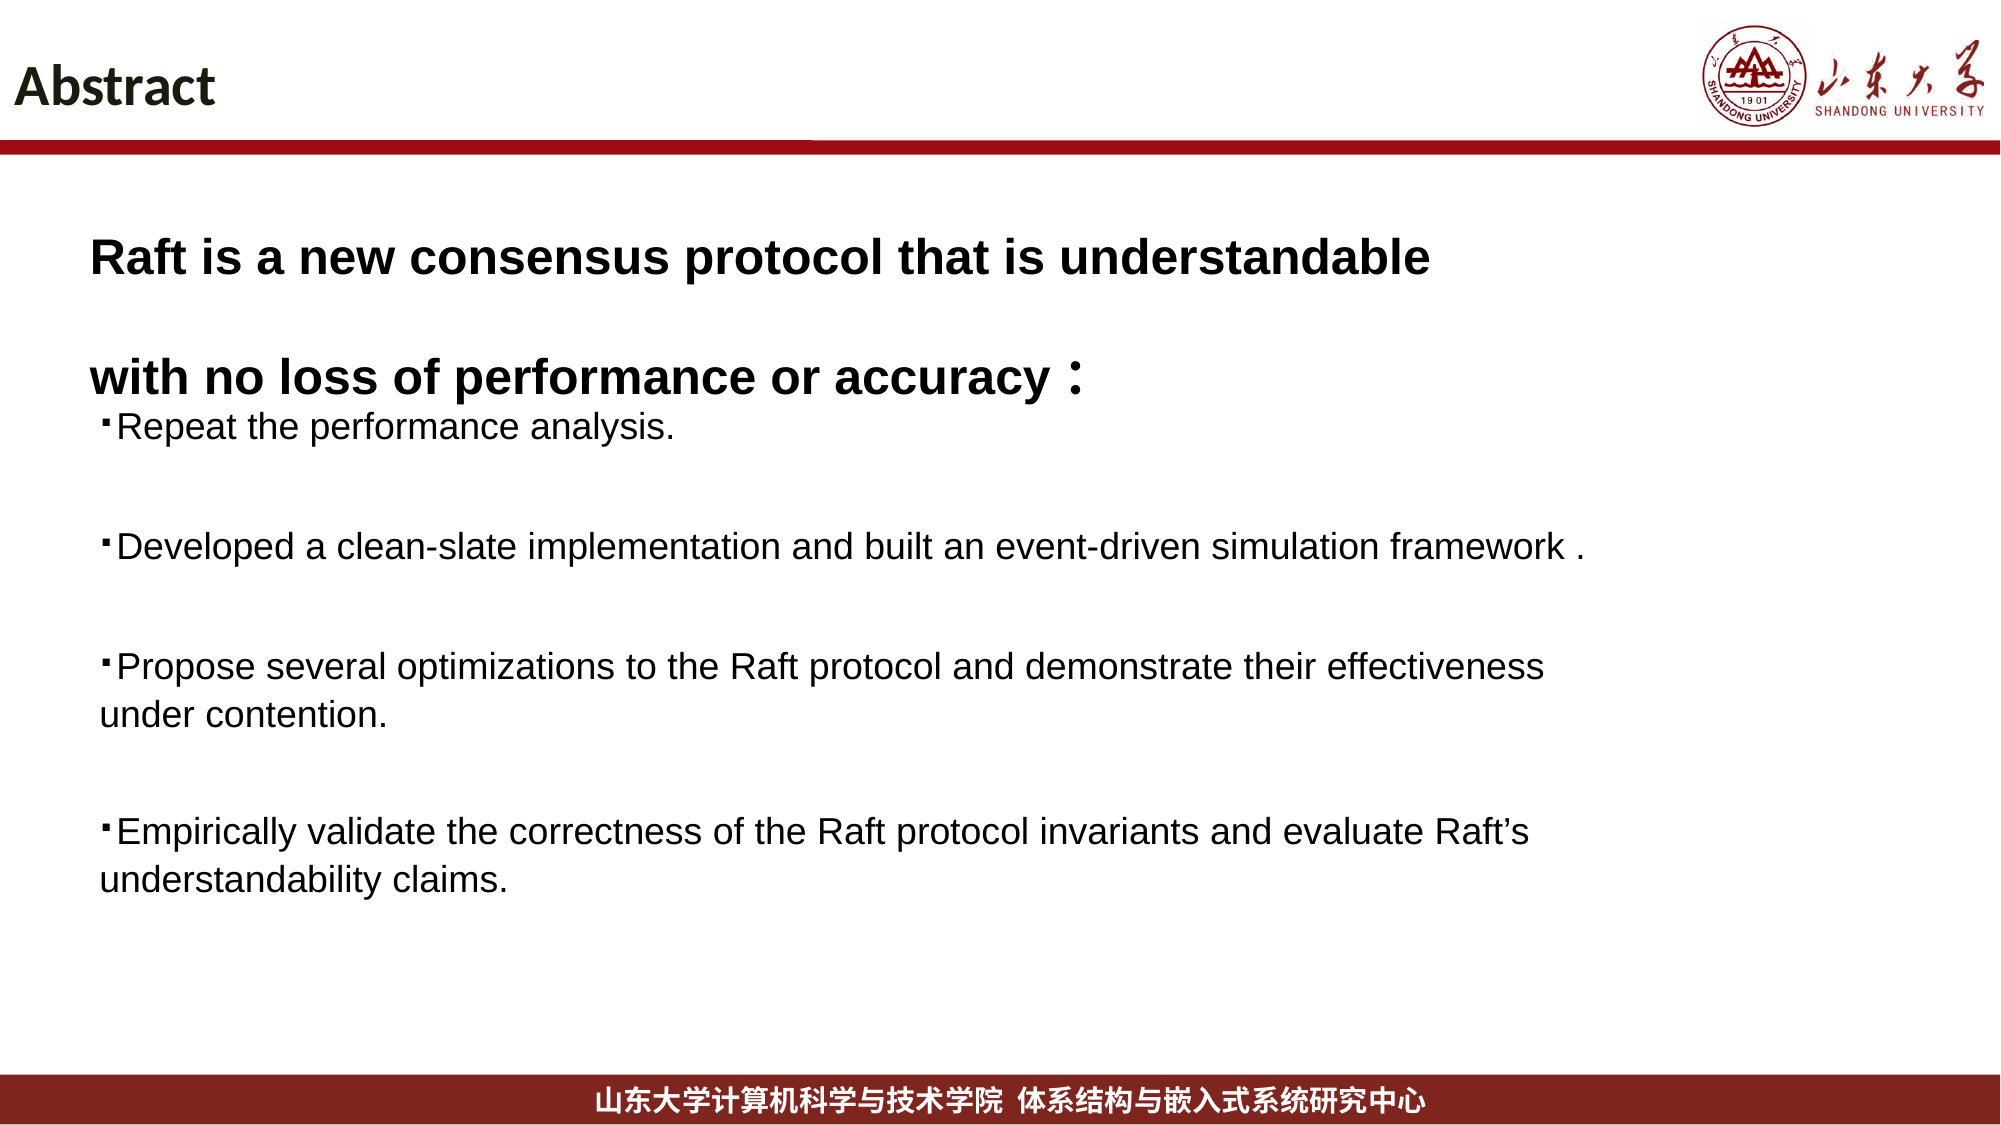

# Abstract
Raft is a new consensus protocol that is understandable
with no loss of performance or accuracy：
·Repeat the performance analysis.

·Developed a clean-slate implementation and built an event-driven simulation framework .

·Propose several optimizations to the Raft protocol and demonstrate their effectiveness under contention.

·Empirically validate the correctness of the Raft protocol invariants and evaluate Raft’s understandability claims.